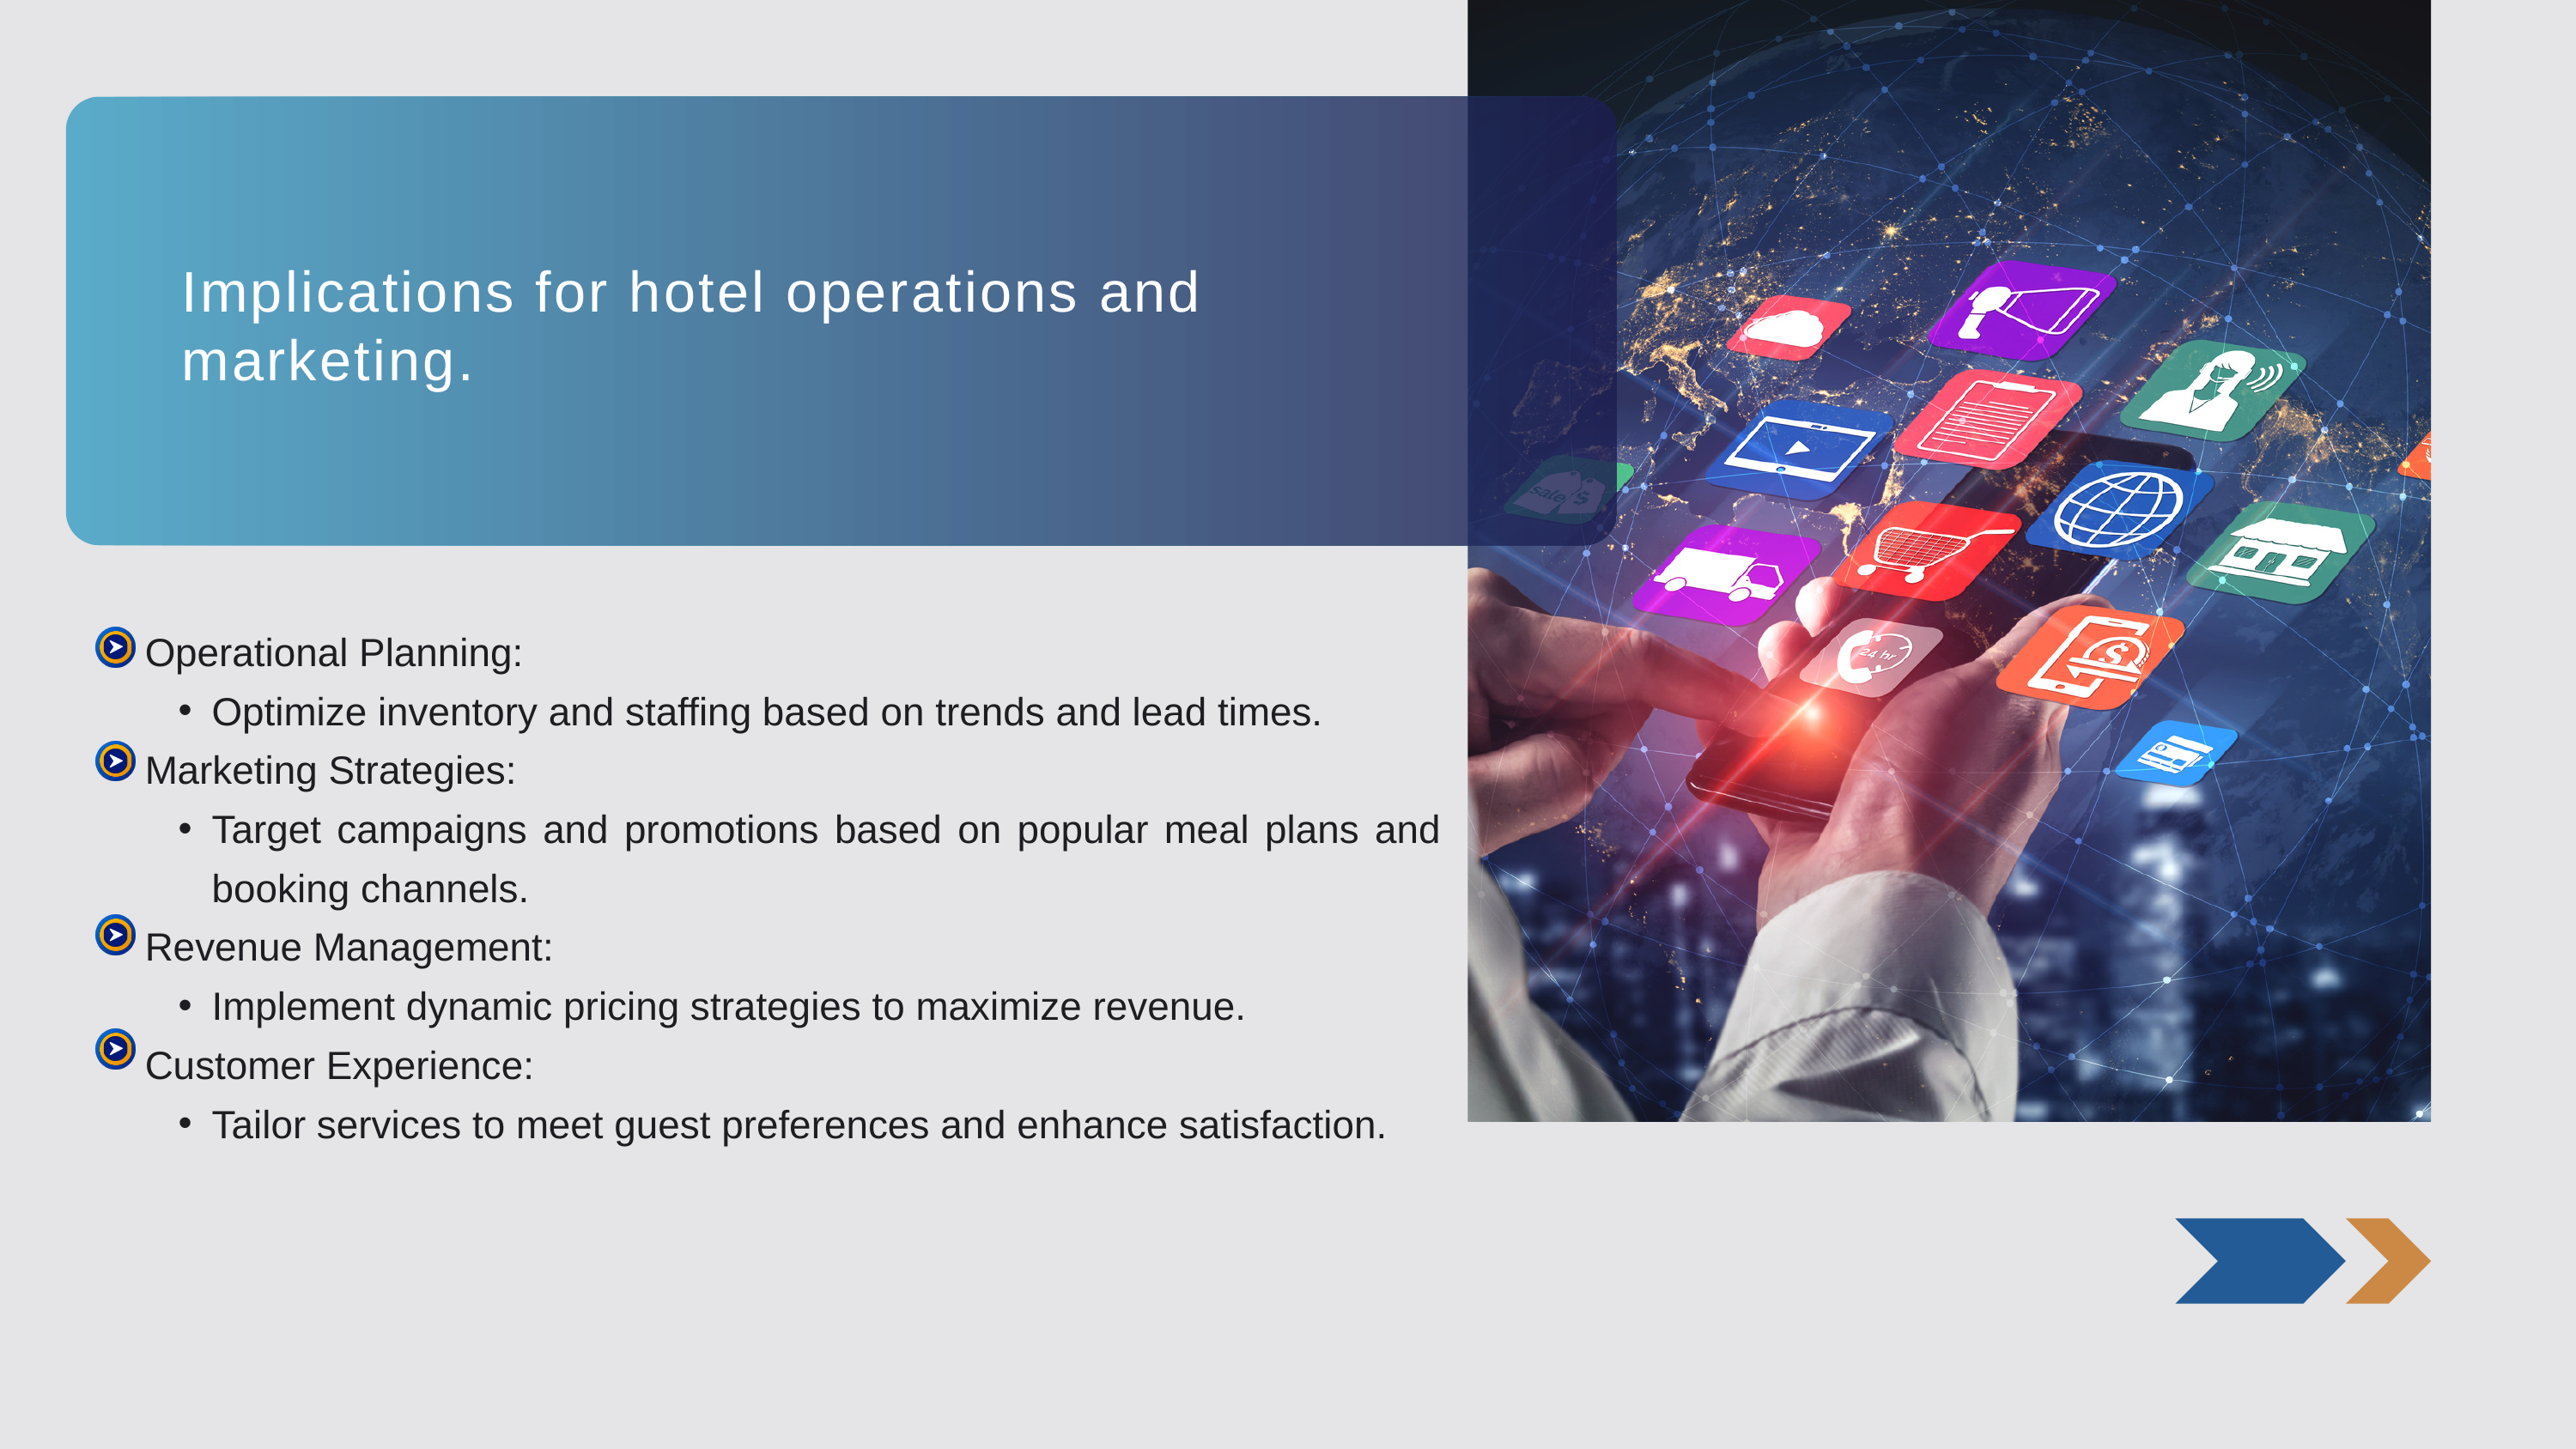

Implications for hotel operations and marketing.
Operational Planning:
Optimize inventory and staffing based on trends and lead times.
Marketing Strategies:
Target campaigns and promotions based on popular meal plans and booking channels.
Revenue Management:
Implement dynamic pricing strategies to maximize revenue.
Customer Experience:
Tailor services to meet guest preferences and enhance satisfaction.